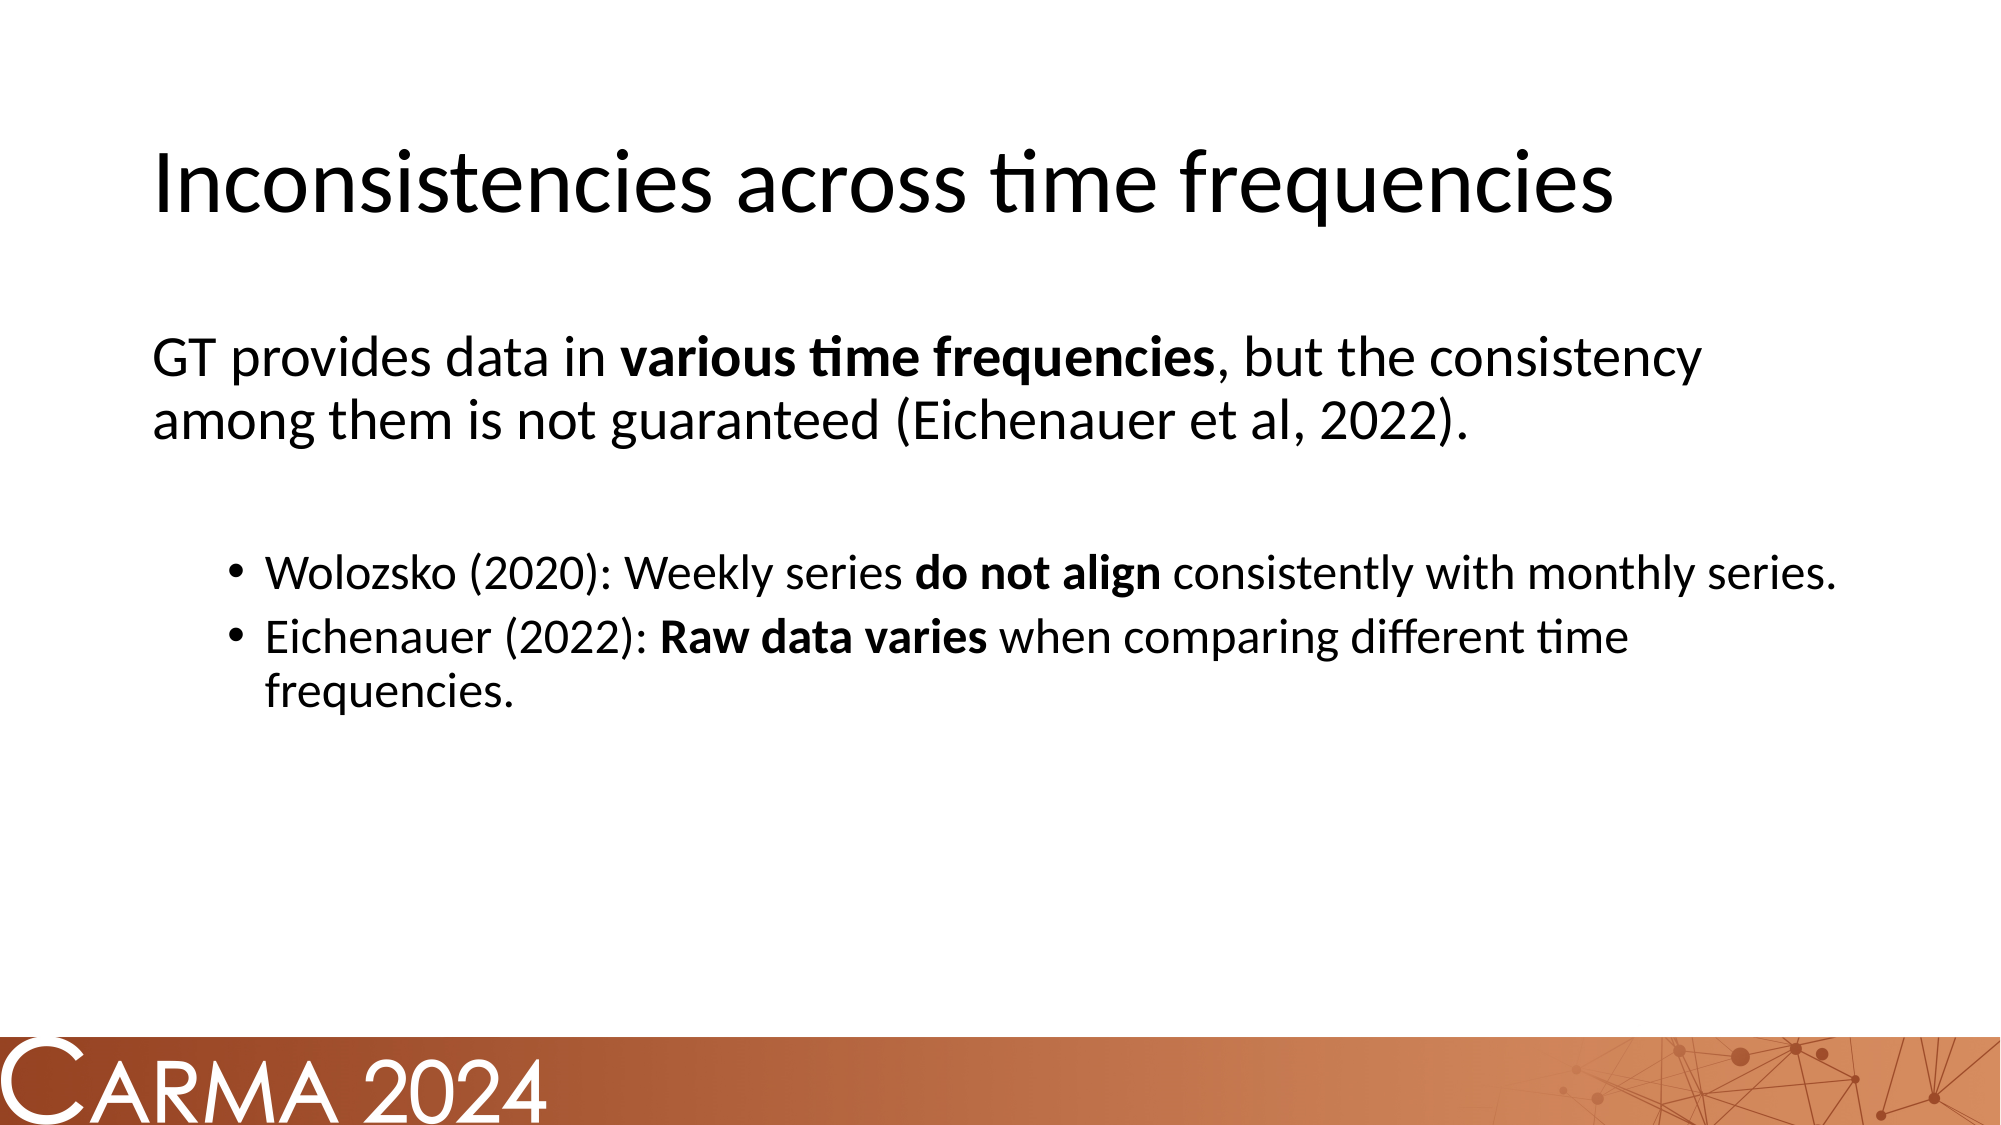

# Inconsistencies across time frequencies
GT provides data in various time frequencies, but the consistency among them is not guaranteed (Eichenauer et al, 2022).

Wolozsko (2020): Weekly series do not align consistently with monthly series.
Eichenauer (2022): Raw data varies when comparing different time frequencies.